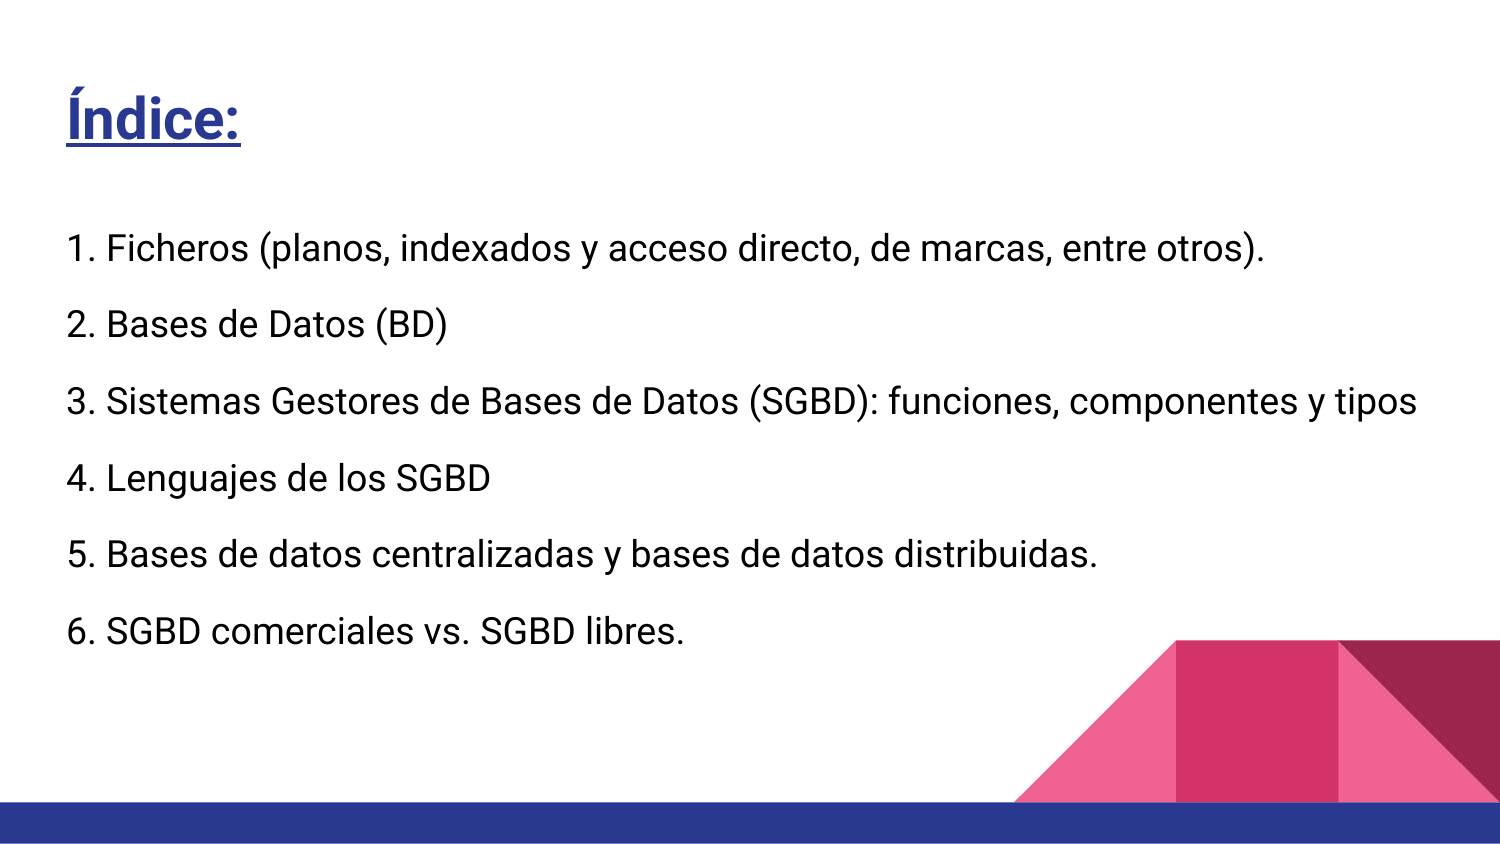

# Índice:
1. Ficheros (planos, indexados y acceso directo, de marcas, entre otros).
2. Bases de Datos (BD)
3. Sistemas Gestores de Bases de Datos (SGBD): funciones, componentes y tipos
4. Lenguajes de los SGBD
5. Bases de datos centralizadas y bases de datos distribuidas.
6. SGBD comerciales vs. SGBD libres.